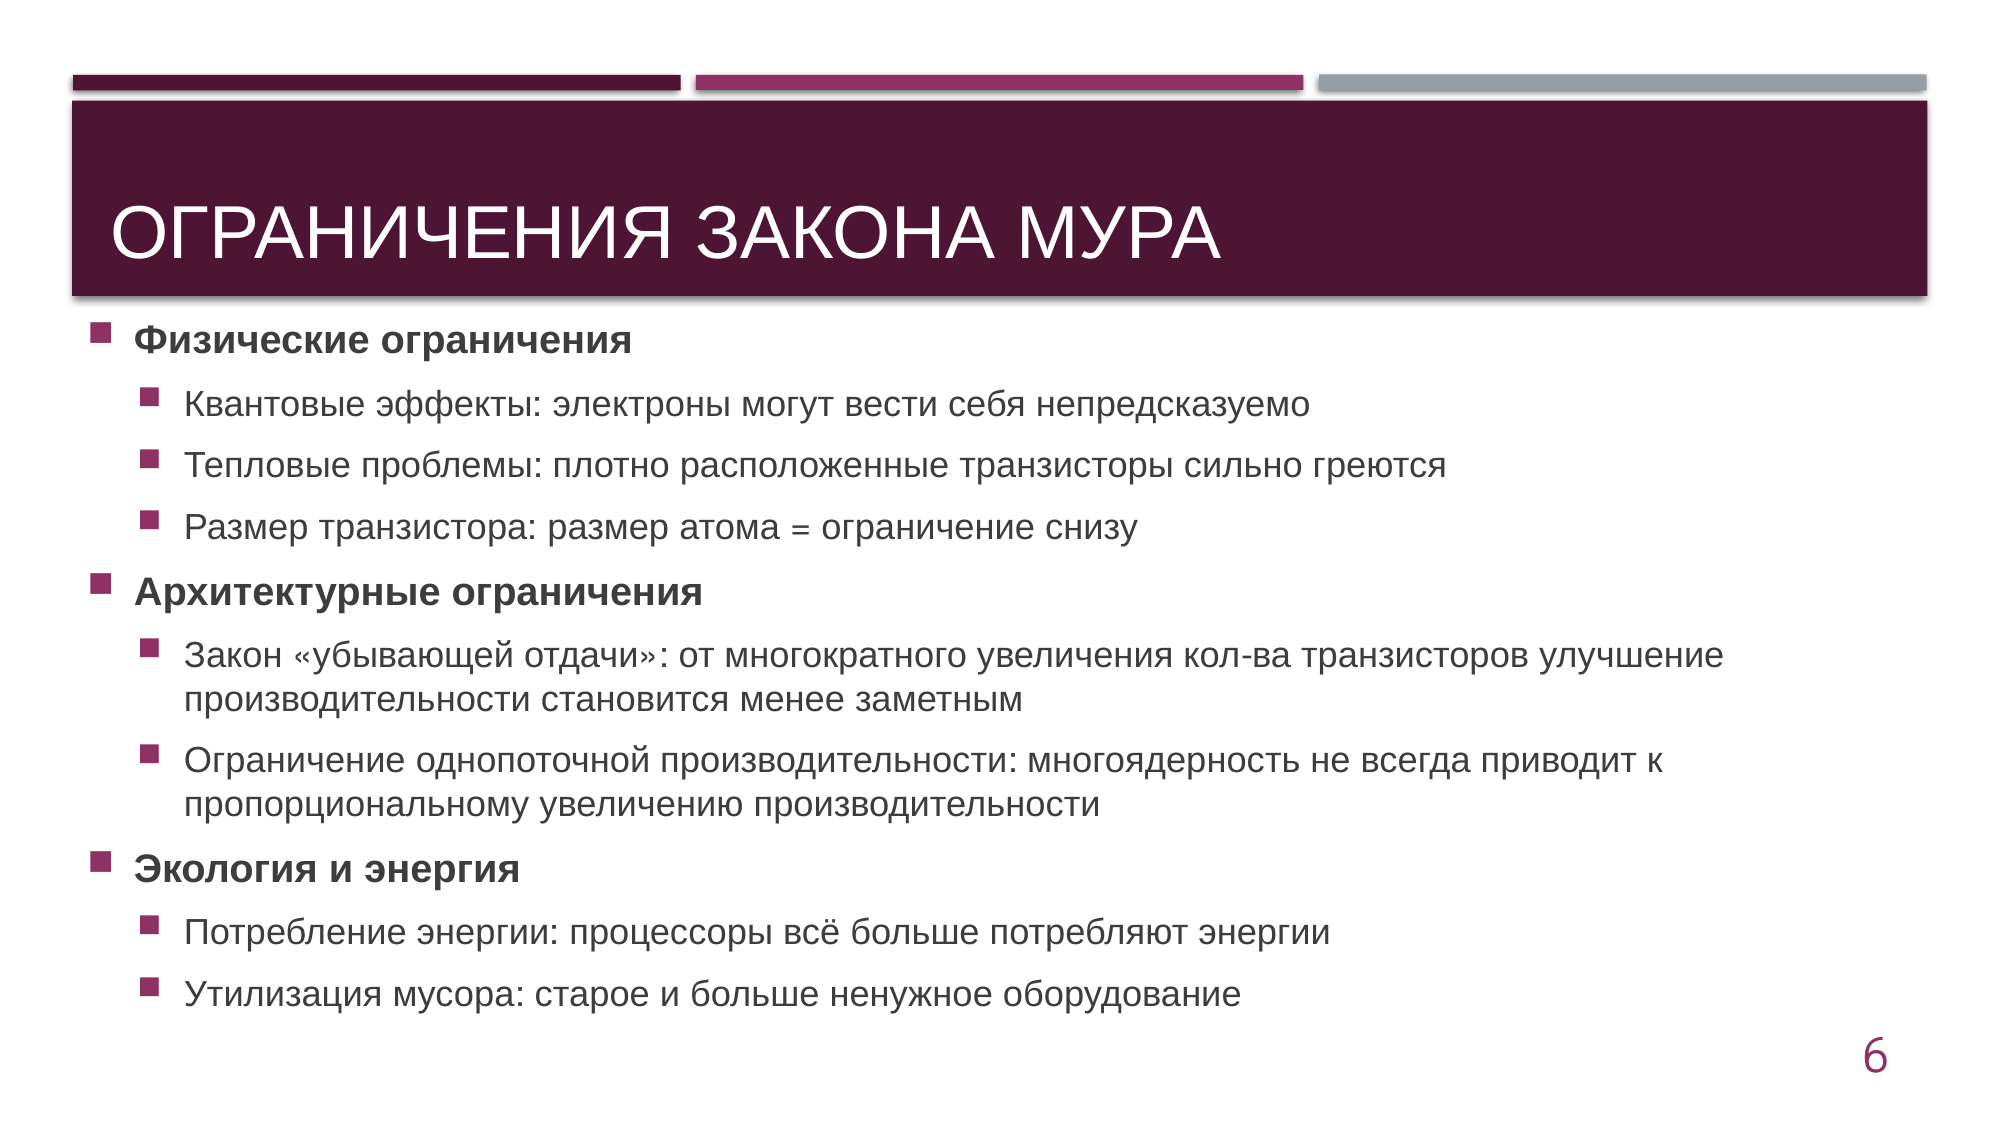

# Ограничения закона Мура
Физические ограничения
Квантовые эффекты: электроны могут вести себя непредсказуемо
Тепловые проблемы: плотно расположенные транзисторы сильно греются
Размер транзистора: размер атома = ограничение снизу
Архитектурные ограничения
Закон «убывающей отдачи»: от многократного увеличения кол-ва транзисторов улучшение производительности становится менее заметным
Ограничение однопоточной производительности: многоядерность не всегда приводит к пропорциональному увеличению производительности
Экология и энергия
Потребление энергии: процессоры всё больше потребляют энергии
Утилизация мусора: старое и больше ненужное оборудование
6